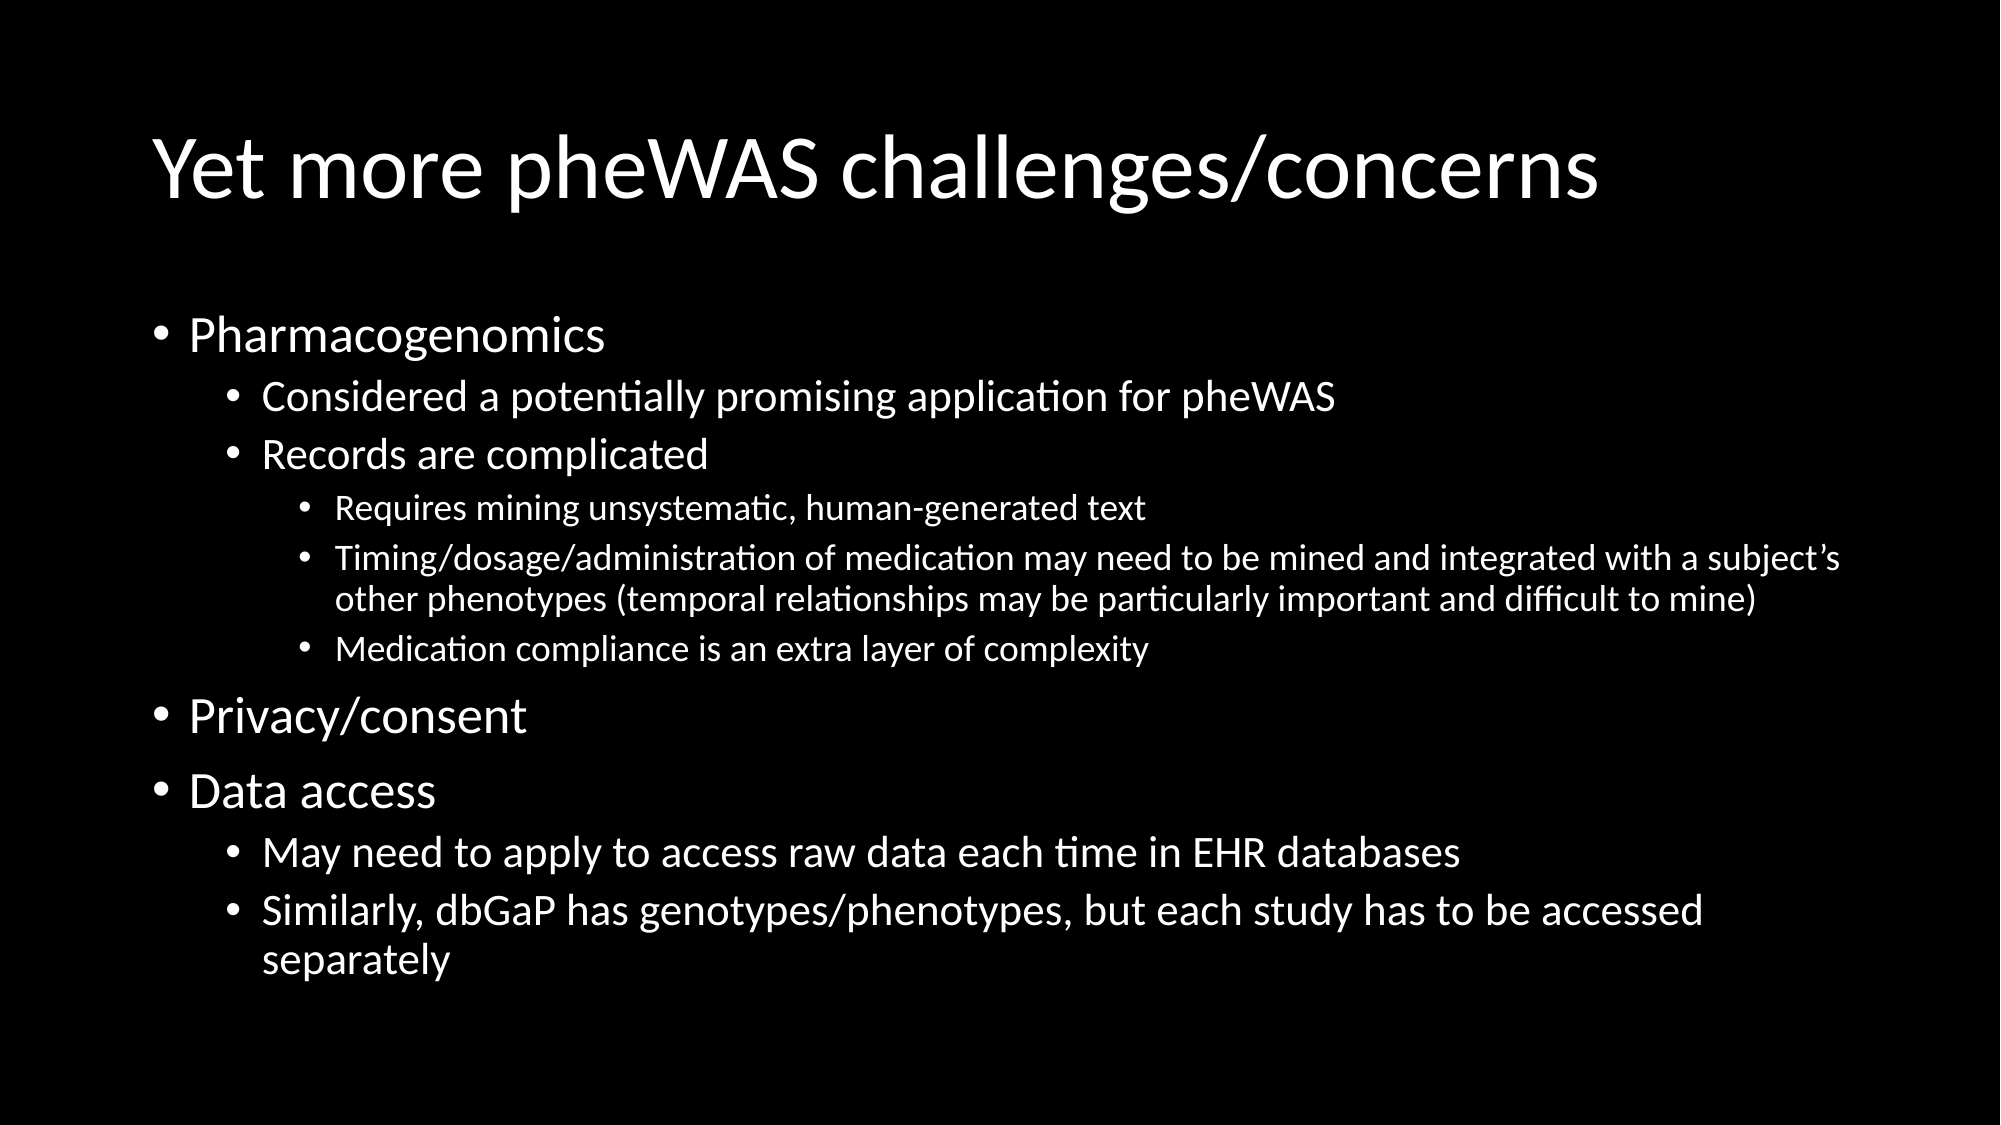

# Yet more pheWAS challenges/concerns
Pharmacogenomics
Considered a potentially promising application for pheWAS
Records are complicated
Requires mining unsystematic, human-generated text
Timing/dosage/administration of medication may need to be mined and integrated with a subject’s other phenotypes (temporal relationships may be particularly important and difficult to mine)
Medication compliance is an extra layer of complexity
Privacy/consent
Data access
May need to apply to access raw data each time in EHR databases
Similarly, dbGaP has genotypes/phenotypes, but each study has to be accessed separately